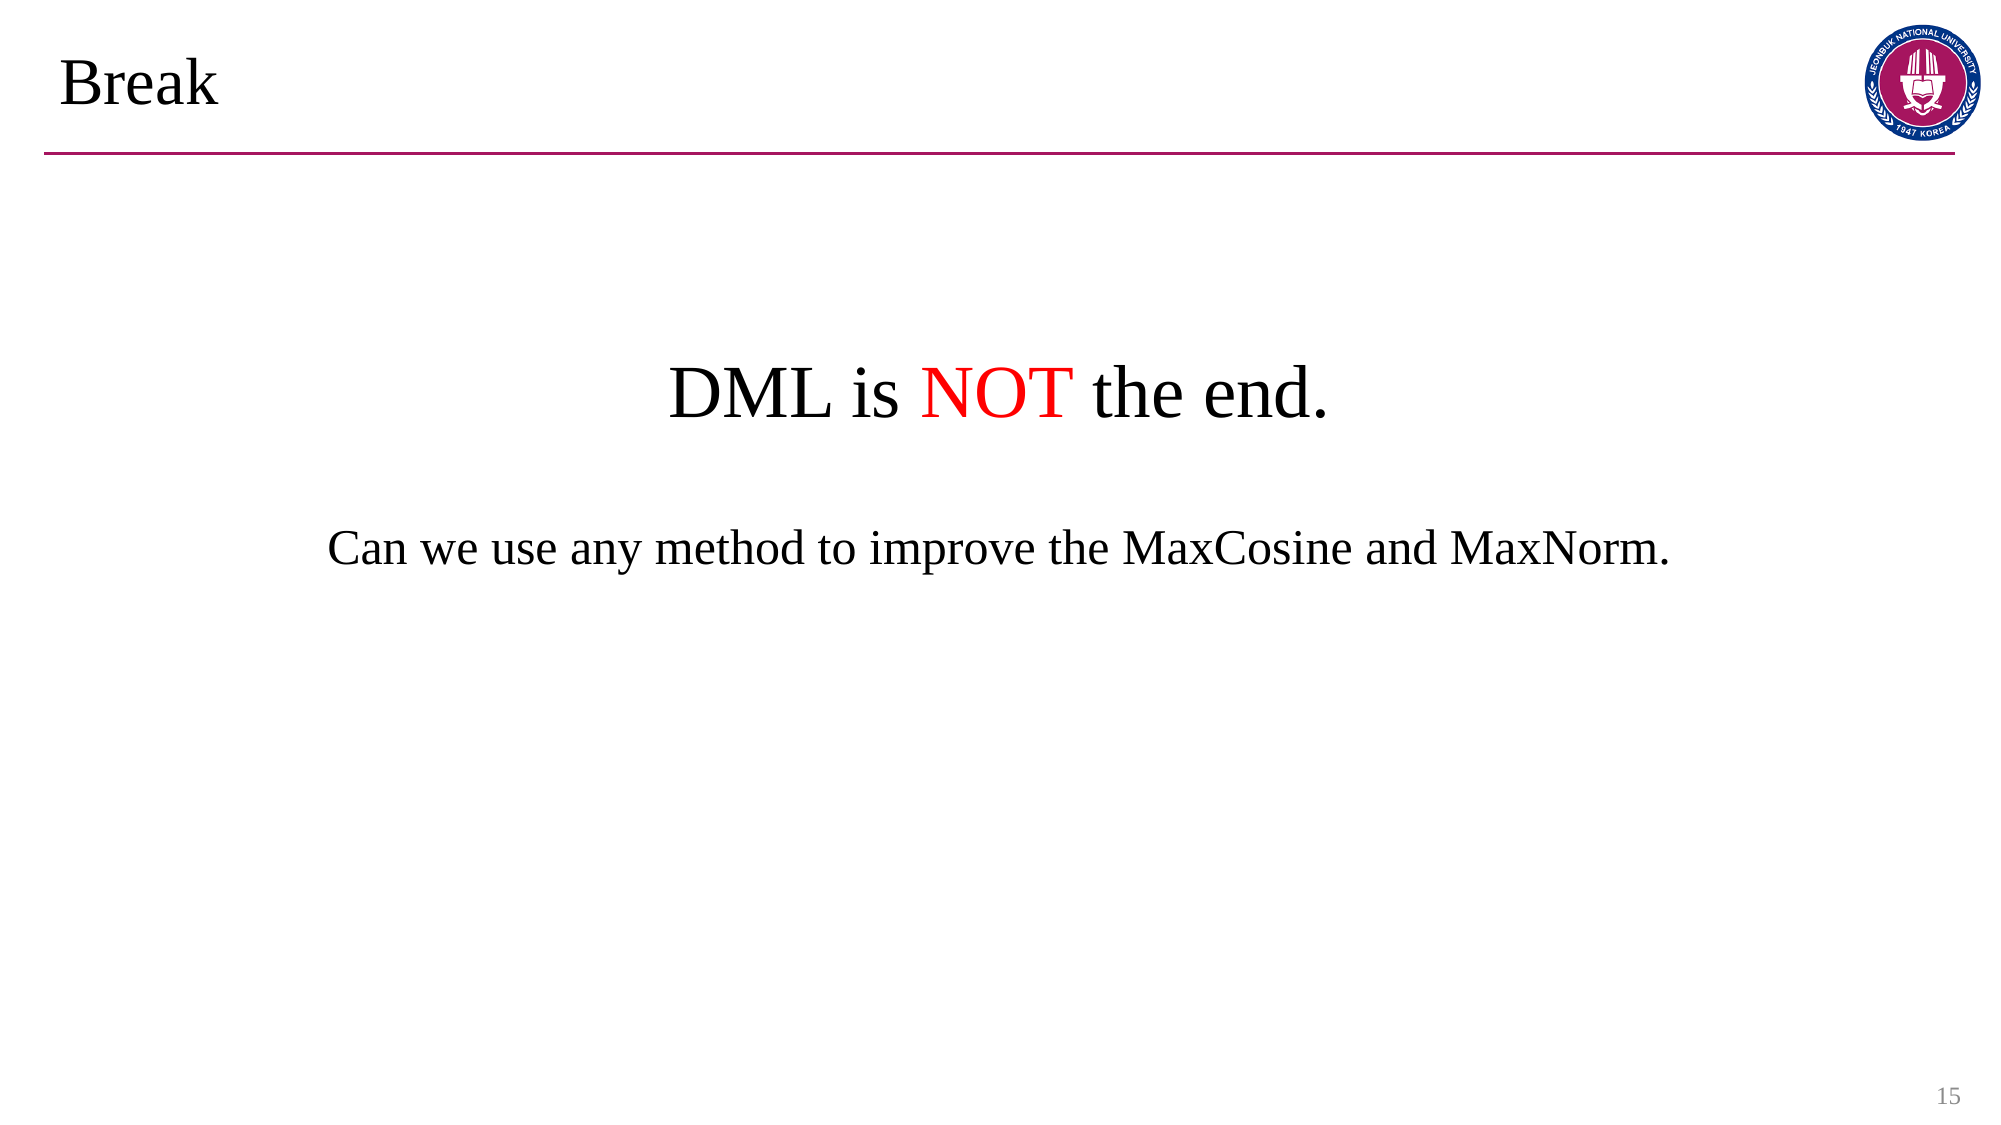

# Break
DML is NOT the end.
Can we use any method to improve the MaxCosine and MaxNorm.
15